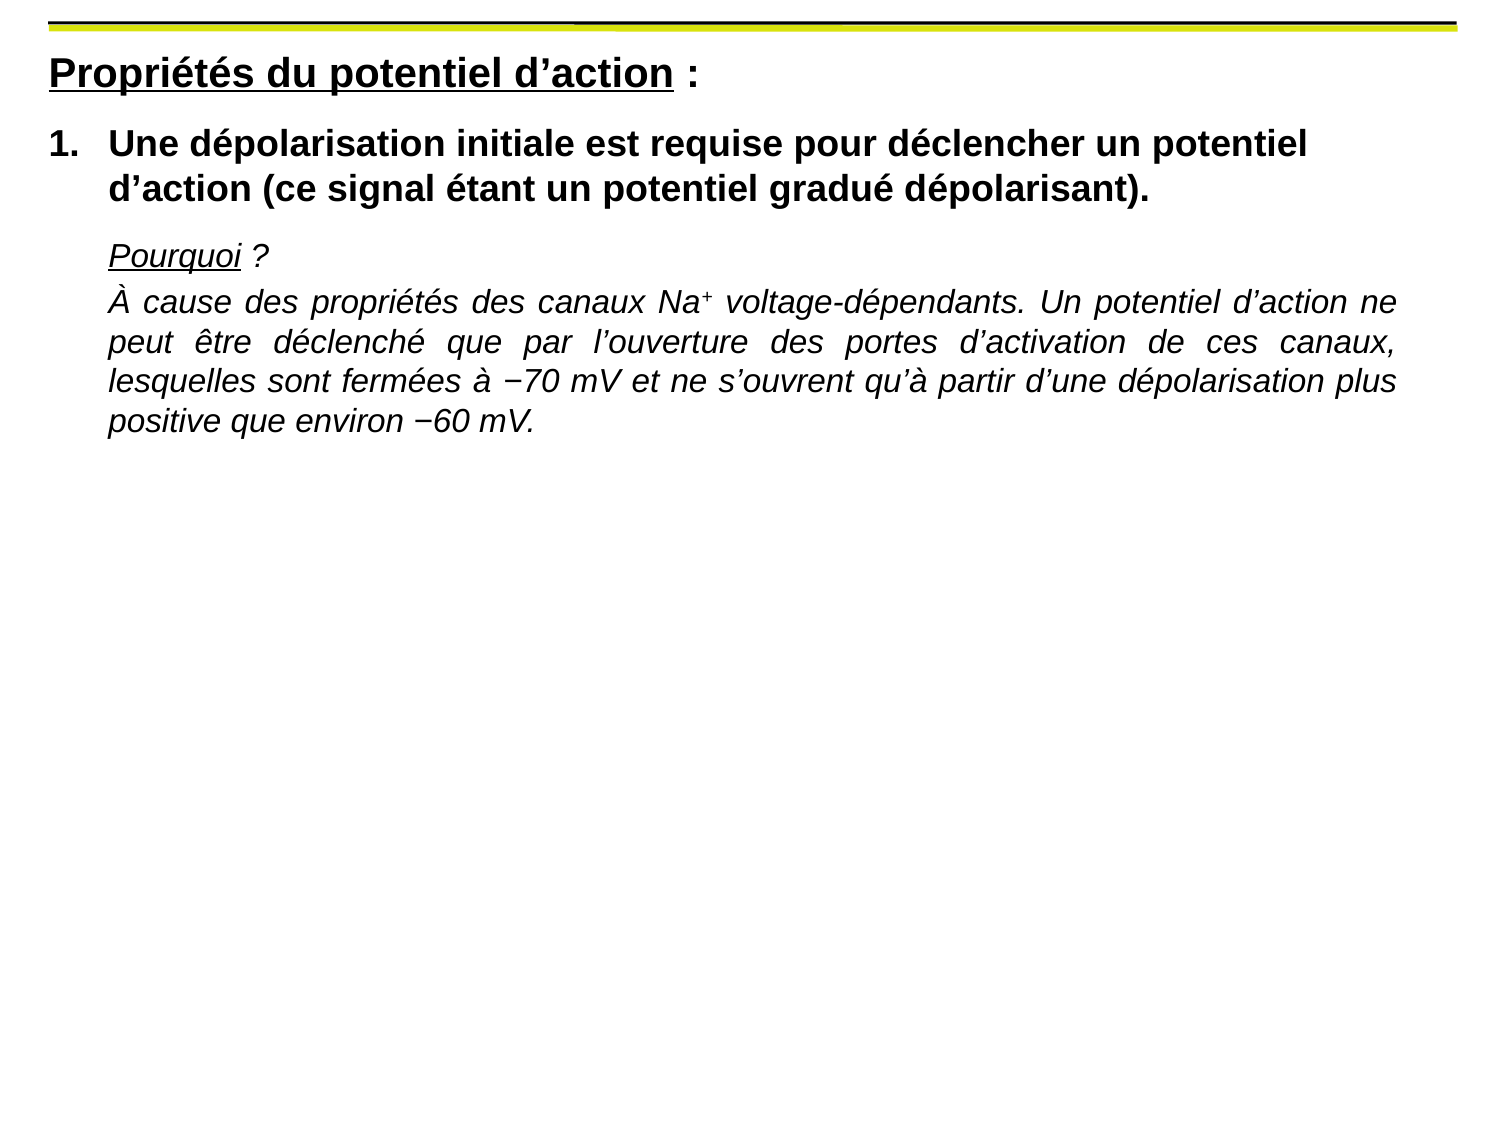

Propriétés du potentiel d’action :
Une dépolarisation initiale est requise pour déclencher un potentiel d’action (ce signal étant un potentiel gradué dépolarisant).
Pourquoi ?
À cause des propriétés des canaux Na+ voltage-dépendants. Un potentiel d’action ne peut être déclenché que par l’ouverture des portes d’activation de ces canaux, lesquelles sont fermées à −70 mV et ne s’ouvrent qu’à partir d’une dépolarisation plus positive que environ −60 mV.